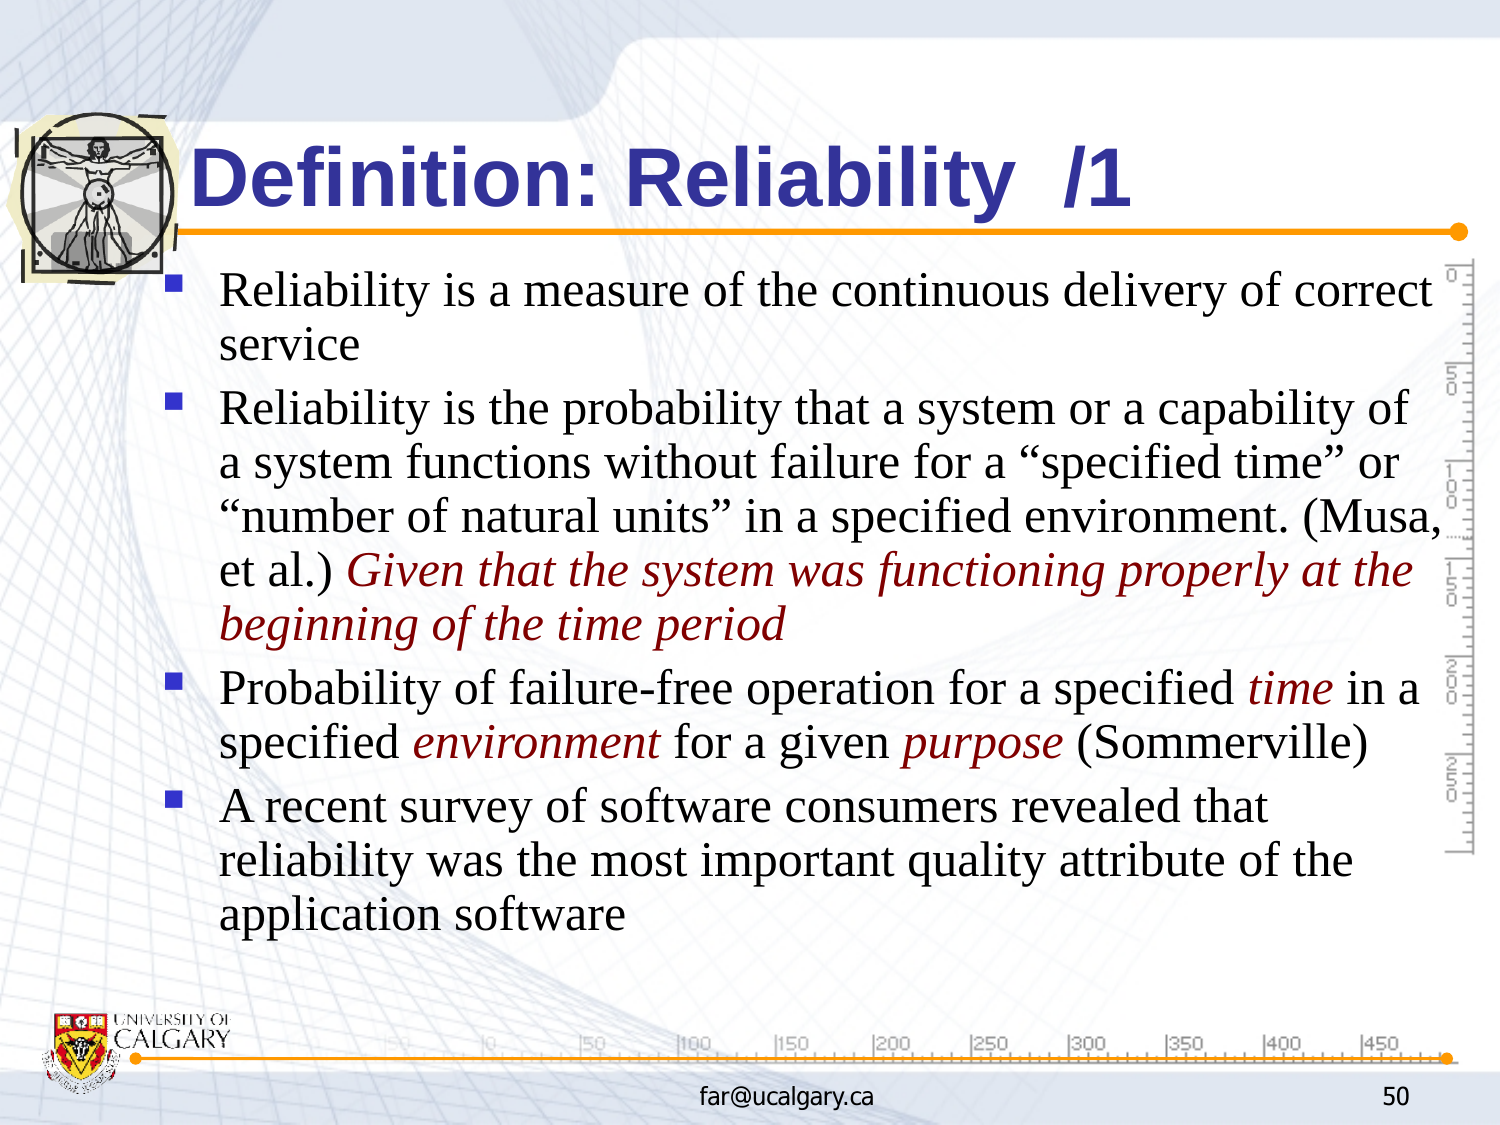

# Definition: Reliability  /1
Reliability is a measure of the continuous delivery of correct service
Reliability is the probability that a system or a capability of a system functions without failure for a “specified time” or “number of natural units” in a specified environment. (Musa, et al.) Given that the system was functioning properly at the beginning of the time period
Probability of failure-free operation for a specified time in a specified environment for a given purpose (Sommerville)
A recent survey of software consumers revealed that reliability was the most important quality attribute of the application software
far@ucalgary.ca
50